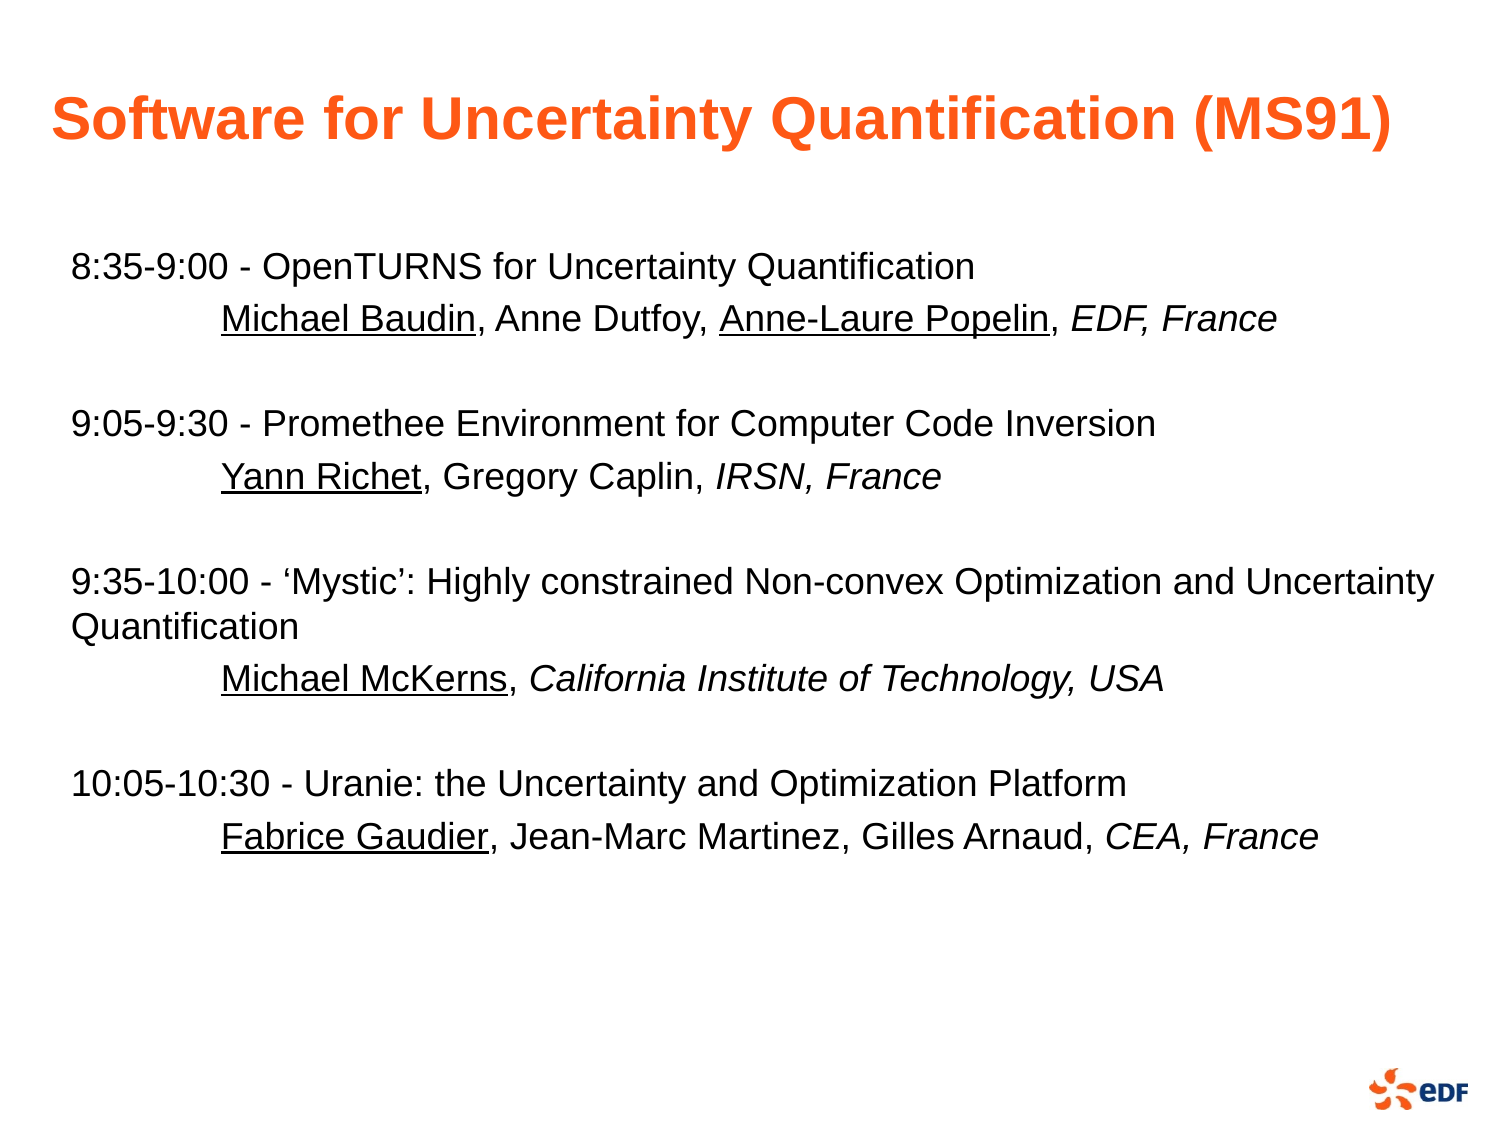

# Software for Uncertainty Quantification (MS91)
8:35-9:00 - OpenTURNS for Uncertainty Quantification
	Michael Baudin, Anne Dutfoy, Anne-Laure Popelin, EDF, France

9:05-9:30 - Promethee Environment for Computer Code Inversion
	Yann Richet, Gregory Caplin, IRSN, France

9:35-10:00 - ‘Mystic’: Highly constrained Non-convex Optimization and Uncertainty Quantification
	Michael McKerns, California Institute of Technology, USA

10:05-10:30 - Uranie: the Uncertainty and Optimization Platform
	Fabrice Gaudier, Jean-Marc Martinez, Gilles Arnaud, CEA, France